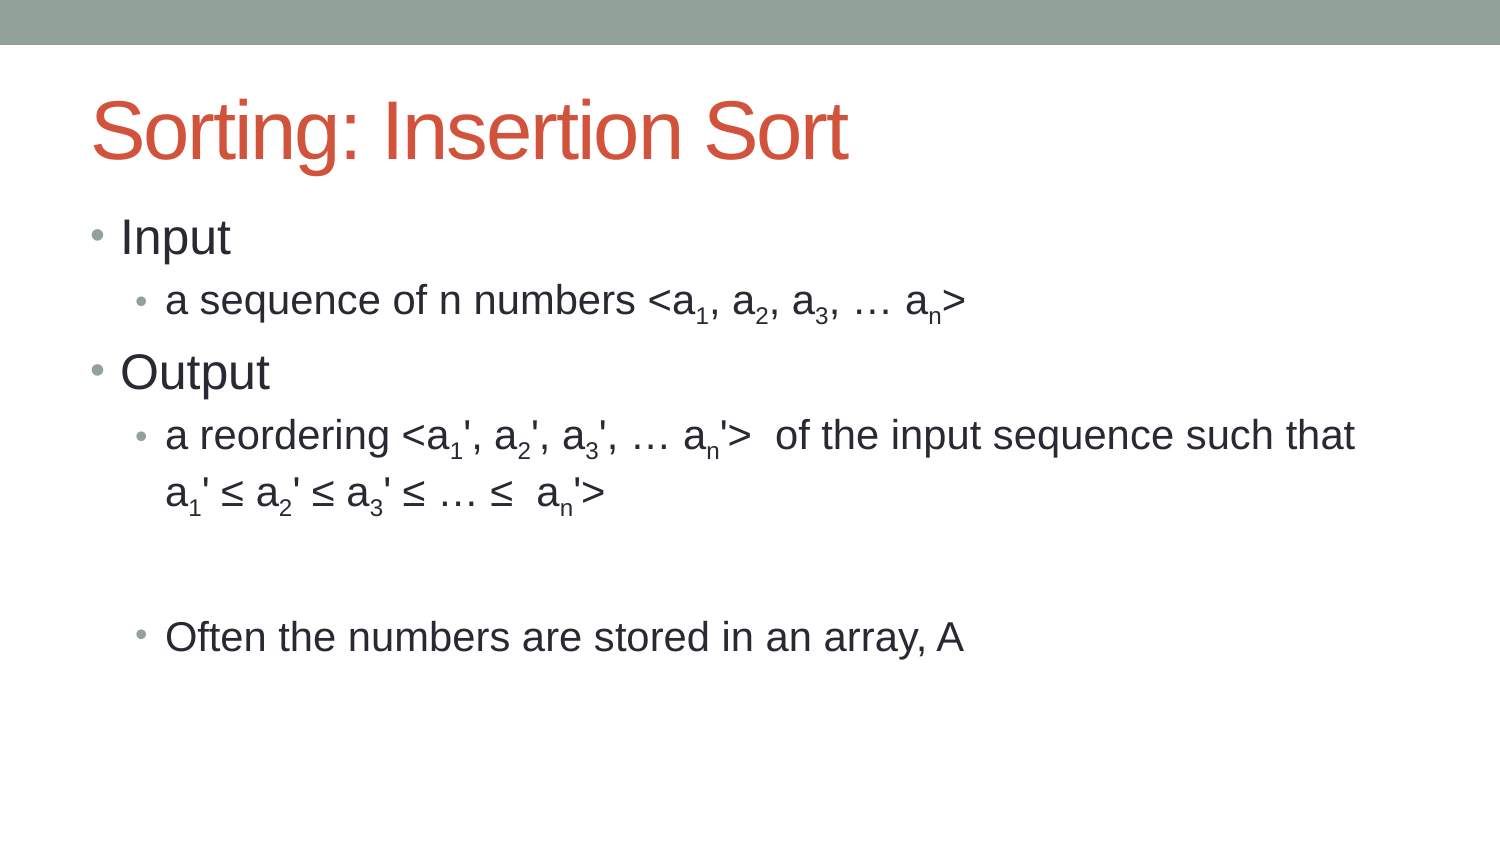

# Sorting: Insertion Sort
Input
a sequence of n numbers <a1, a2, a3, … an>
Output
a reordering <a1', a2', a3', … an'>  of the input sequence such that a1' ≤ a2' ≤ a3' ≤ … ≤  an'>

Often the numbers are stored in an array, A